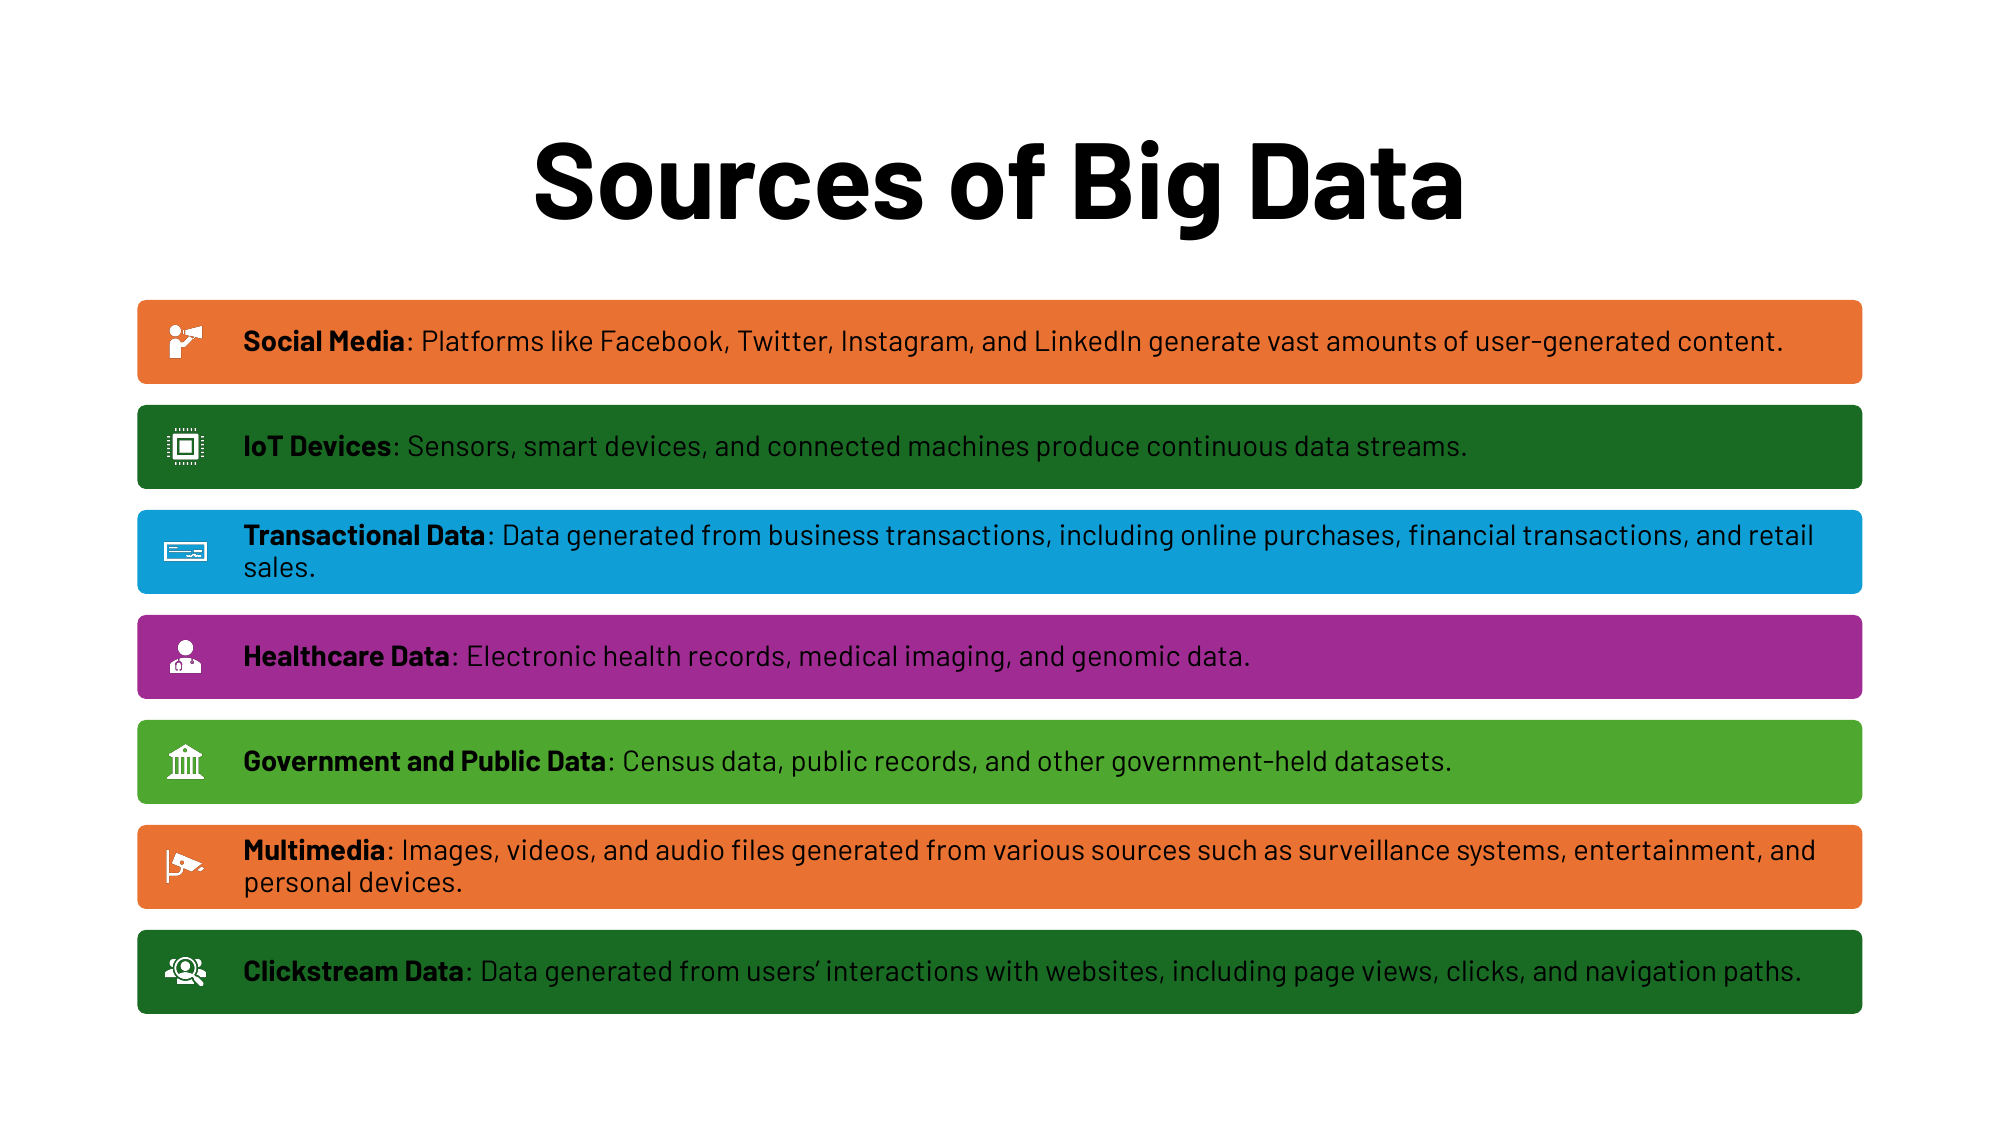

# Sources of Big Data
Social Media: Platforms like Facebook, Twitter, Instagram, and LinkedIn generate vast amounts of user-generated content.
IoT Devices: Sensors, smart devices, and connected machines produce continuous data streams.
Transactional Data: Data generated from business transactions, including online purchases, financial transactions, and retail sales.
Healthcare Data: Electronic health records, medical imaging, and genomic data.
Government and Public Data: Census data, public records, and other government-held datasets.
Multimedia: Images, videos, and audio files generated from various sources such as surveillance systems, entertainment, and personal devices.
Clickstream Data: Data generated from users’ interactions with websites, including page views, clicks, and navigation paths.